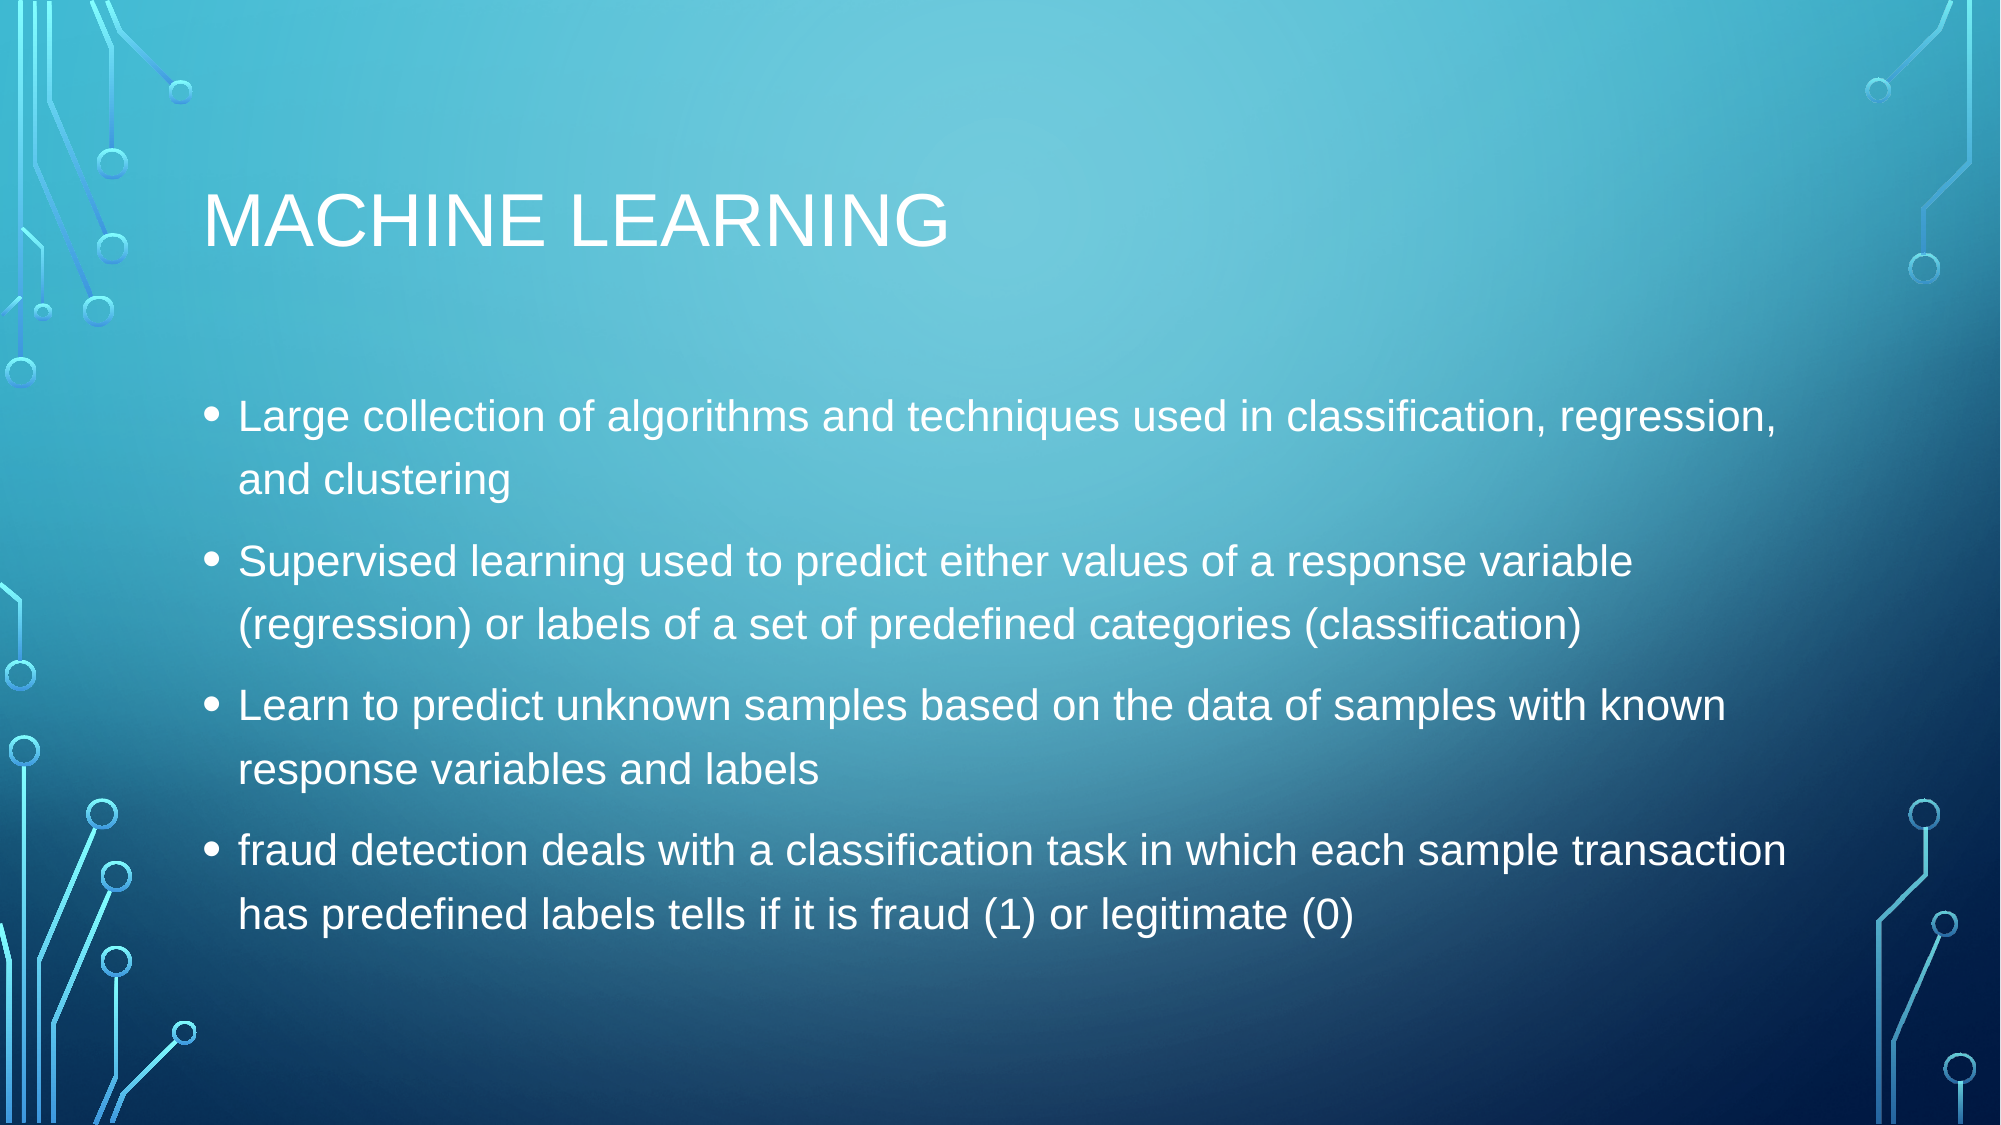

# Machine learning
Large collection of algorithms and techniques used in classification, regression, and clustering
Supervised learning used to predict either values of a response variable (regression) or labels of a set of predefined categories (classification)
Learn to predict unknown samples based on the data of samples with known response variables and labels
fraud detection deals with a classification task in which each sample transaction has predefined labels tells if it is fraud (1) or legitimate (0)